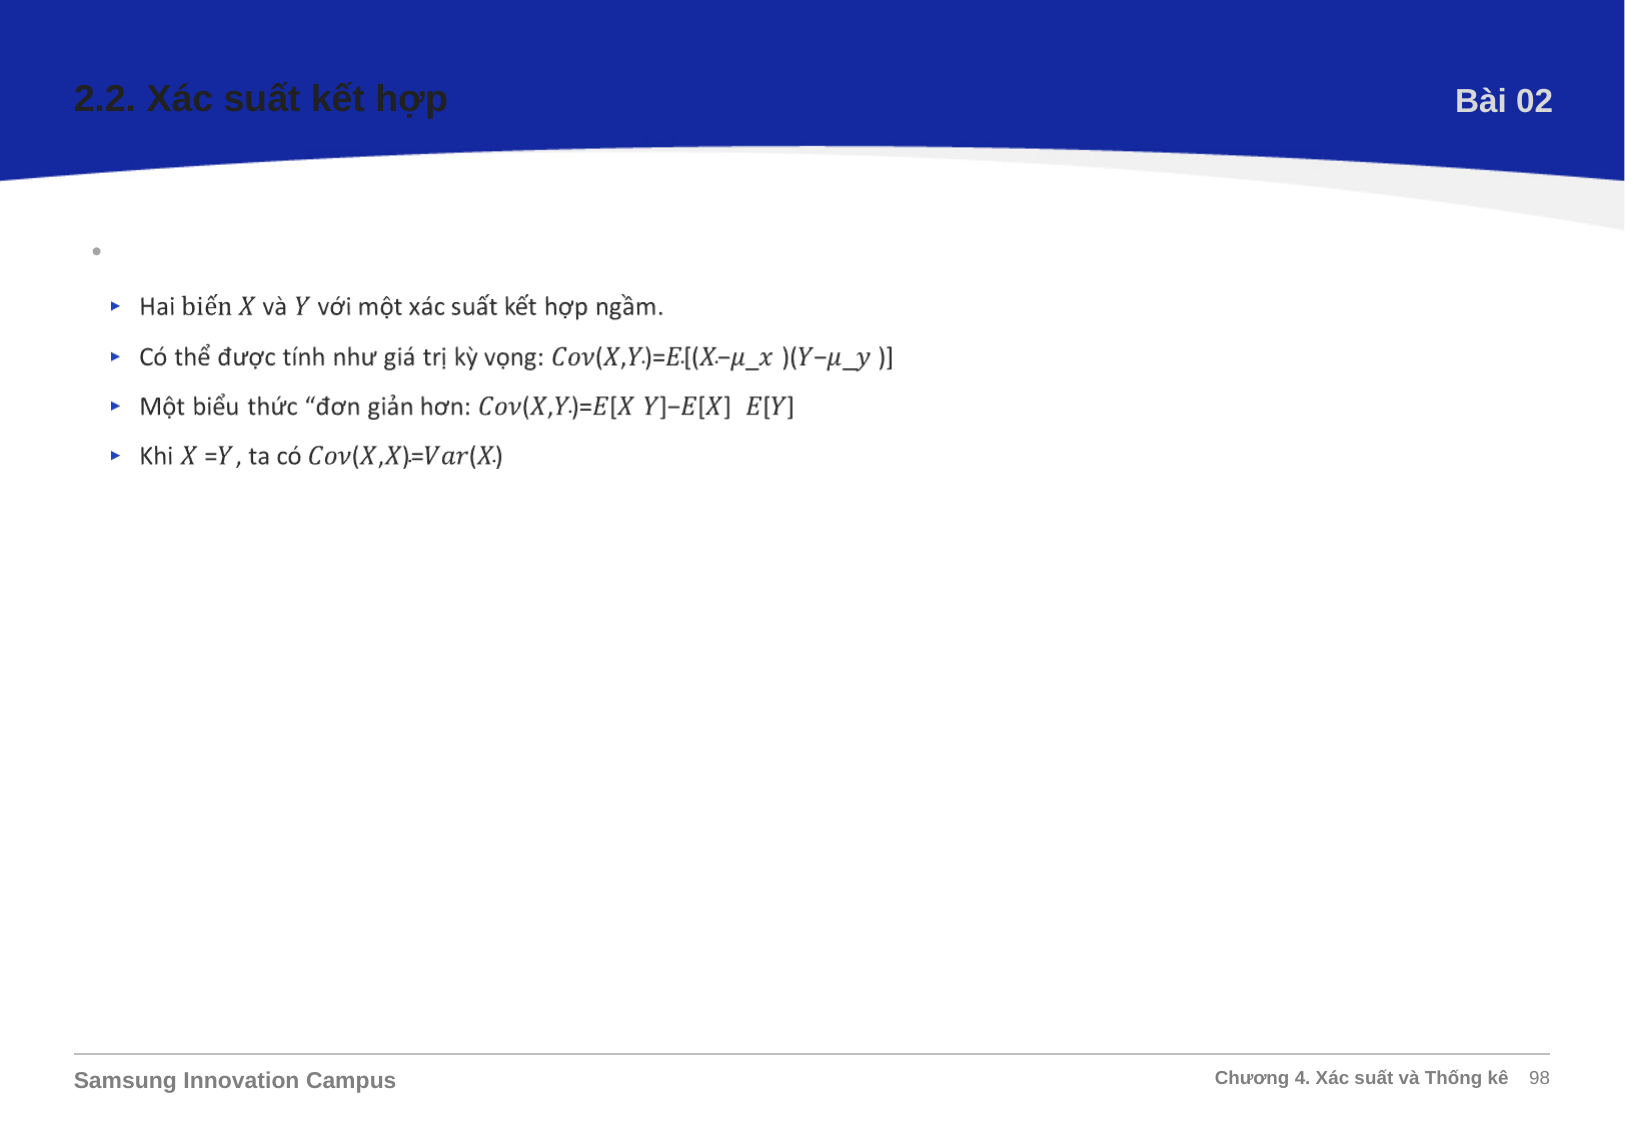

2.2. Xác suất kết hợp
Bài 02
Hiệp phương sai: